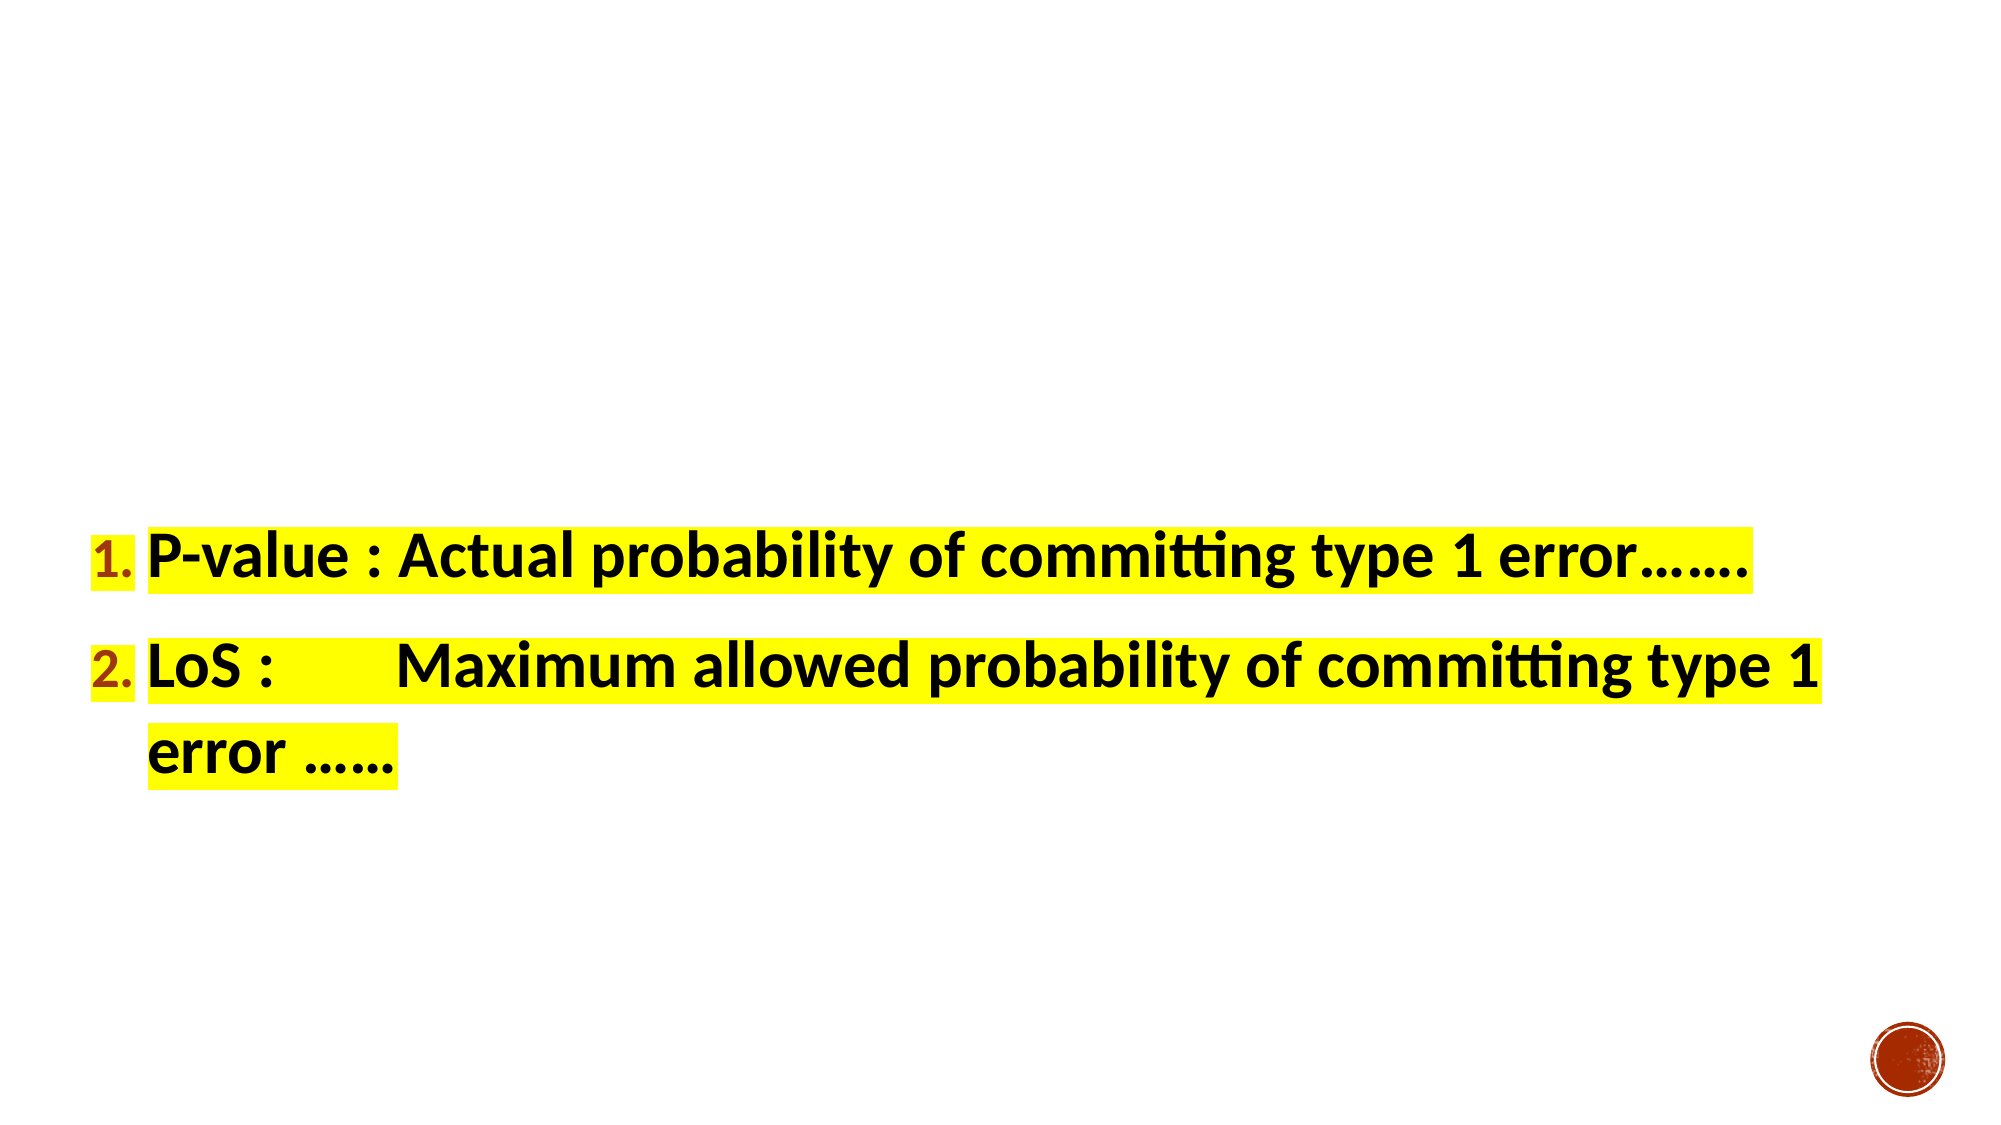

#

P-value : Actual probability of committing type 1 error…….
LoS :        Maximum allowed probability of committing type 1 error ……